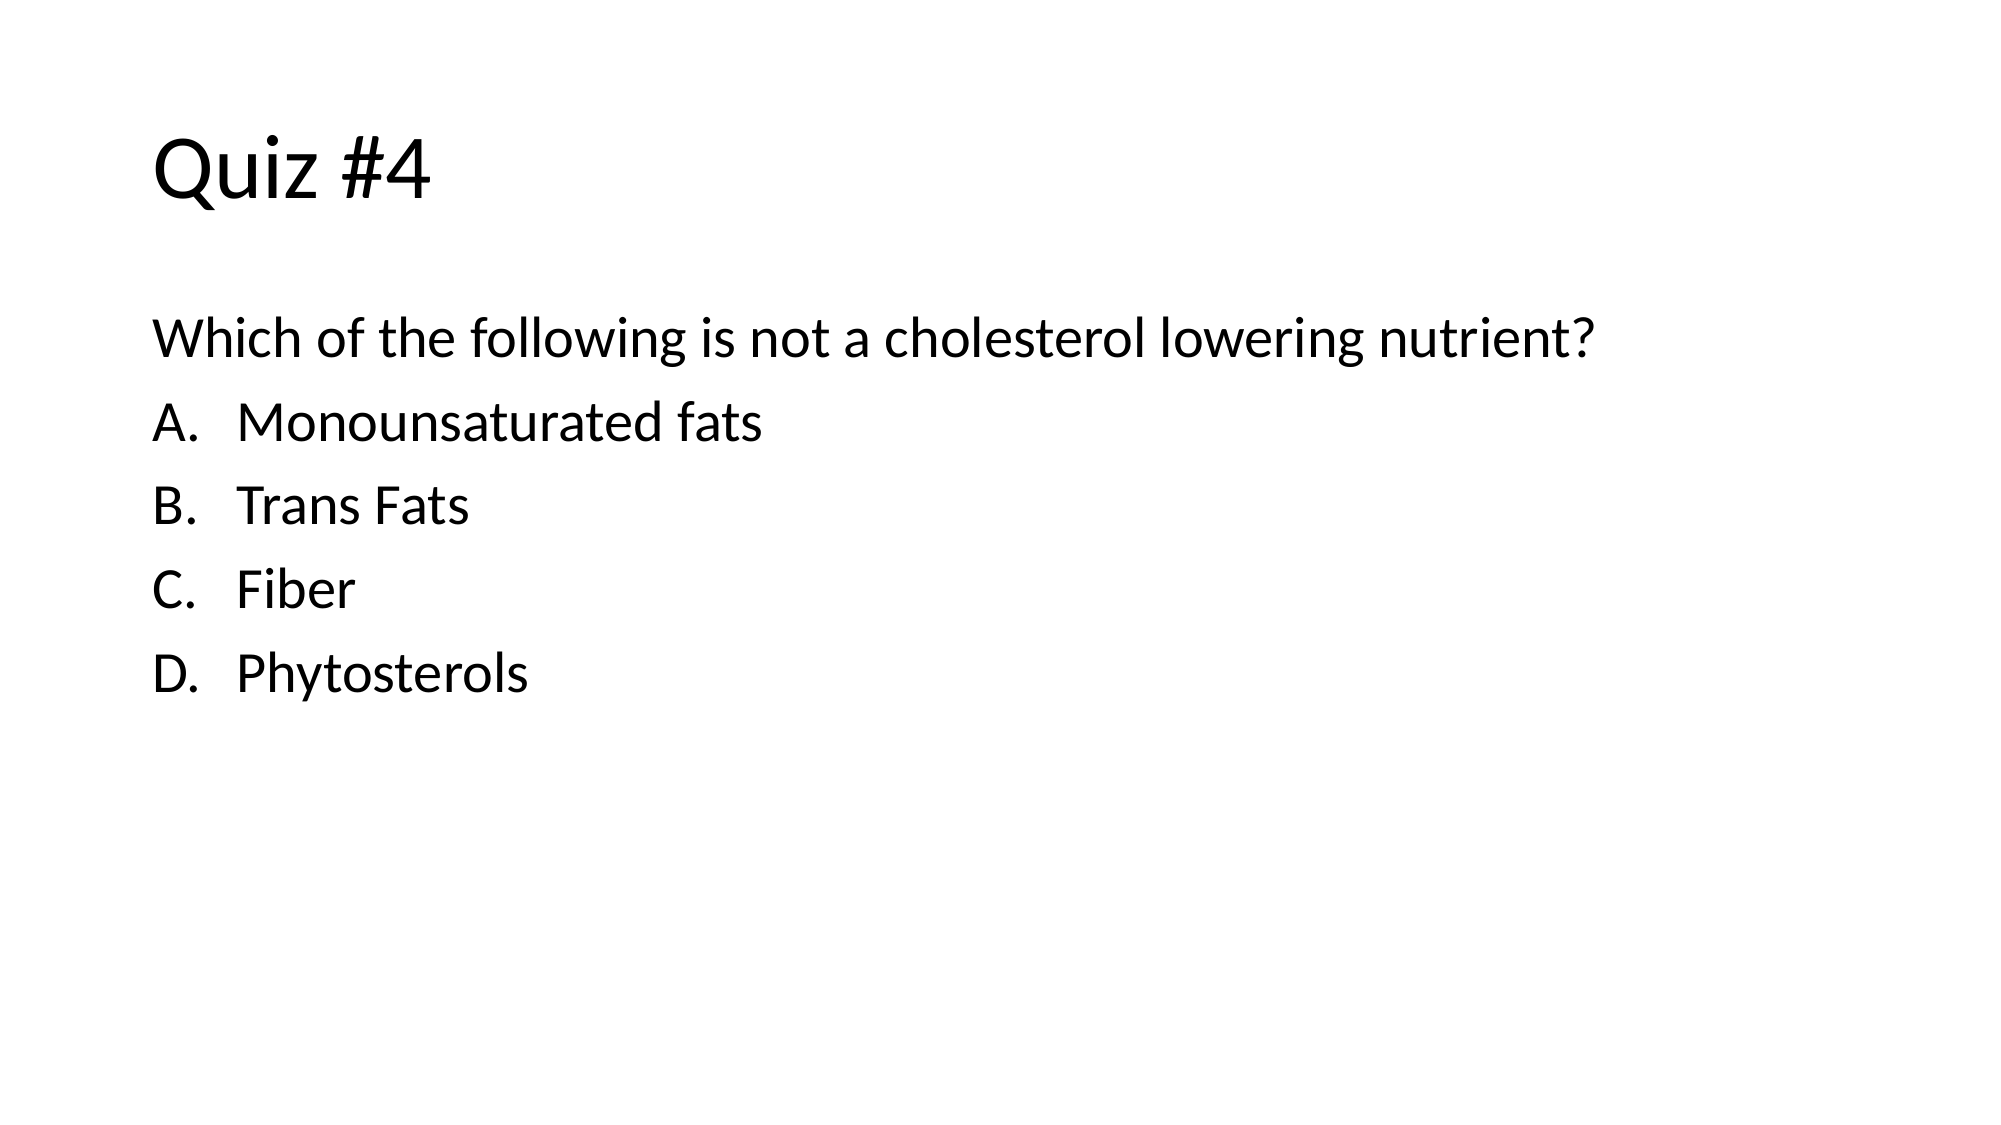

# Quiz #4
Which of the following is not a cholesterol lowering nutrient?
Monounsaturated fats
Trans Fats
Fiber
Phytosterols